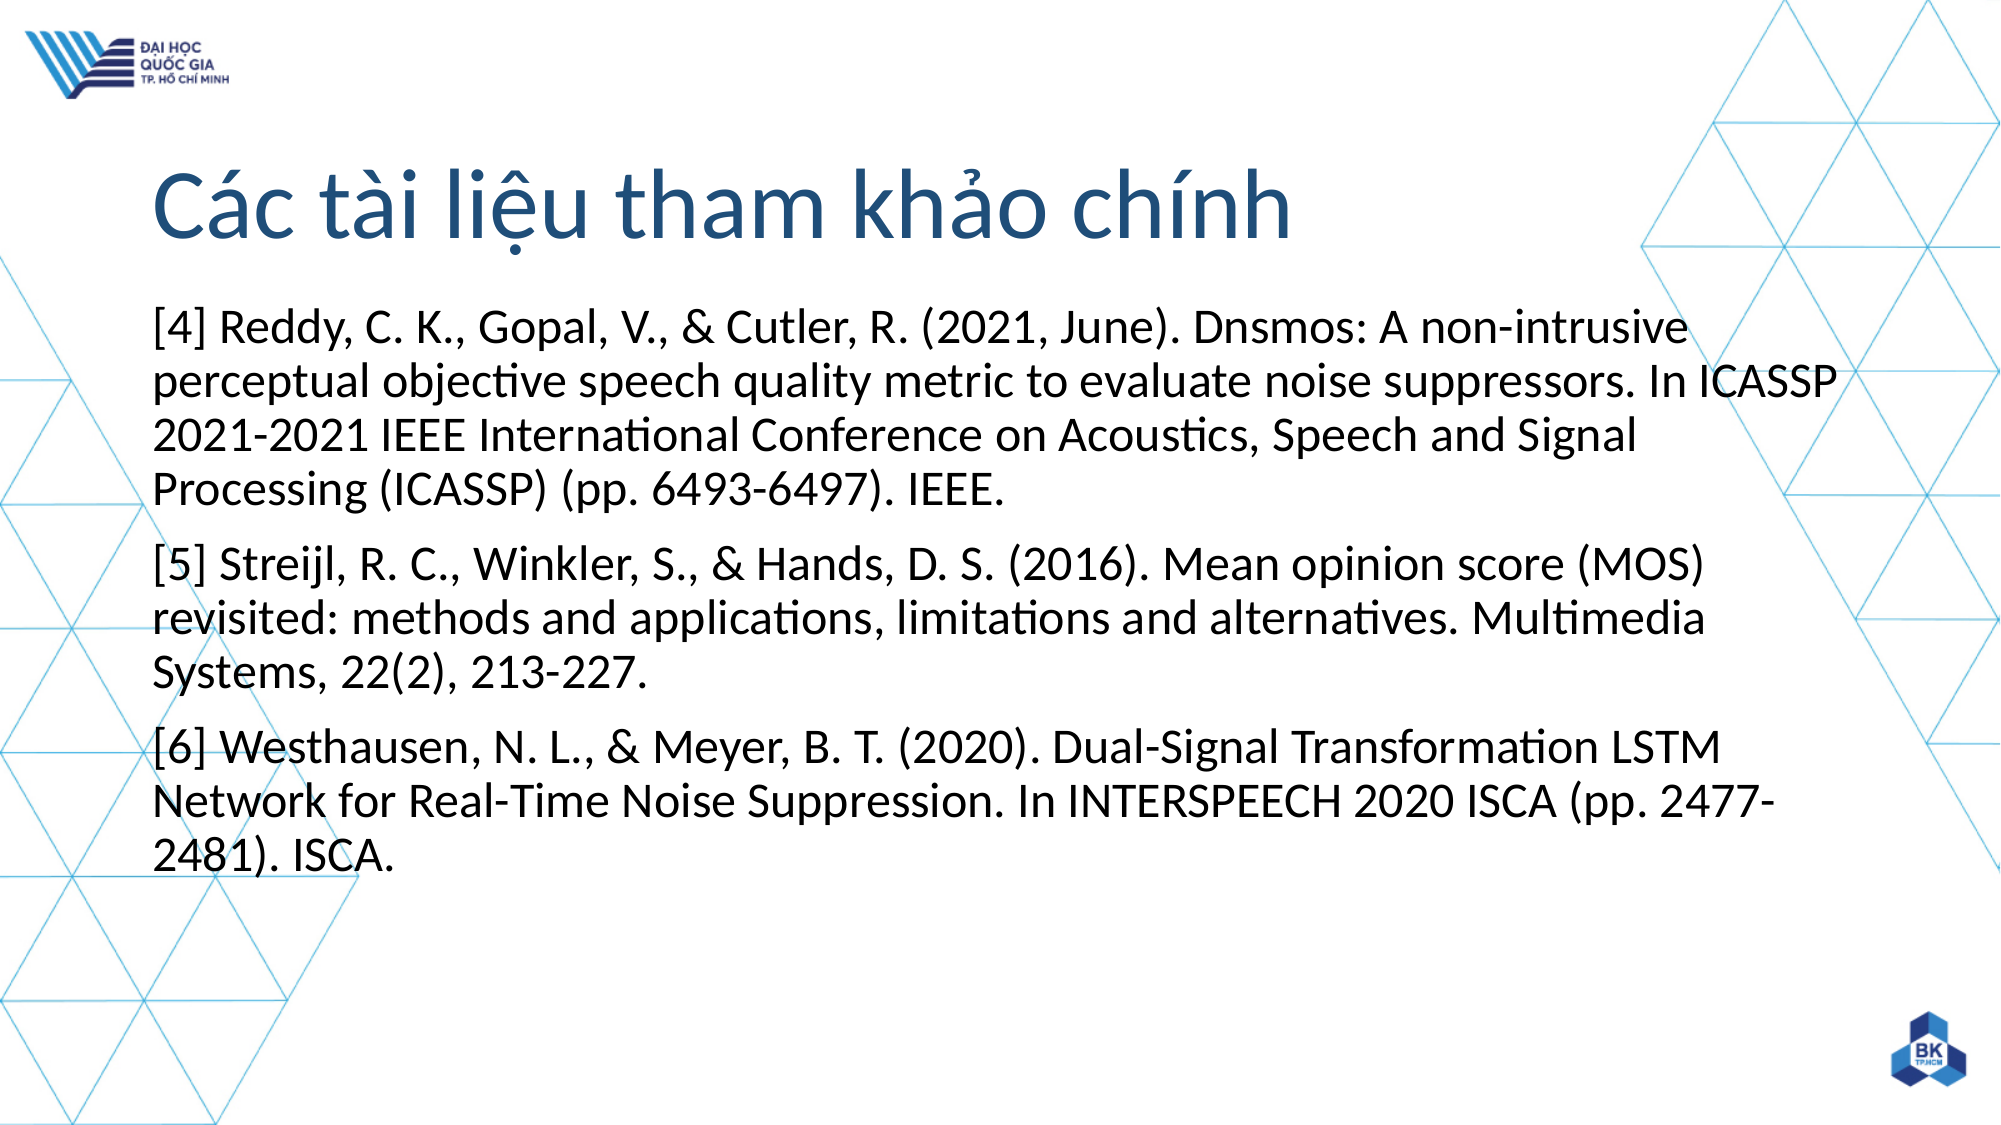

# Các tài liệu tham khảo chính
[4] Reddy, C. K., Gopal, V., & Cutler, R. (2021, June). Dnsmos: A non-intrusive perceptual objective speech quality metric to evaluate noise suppressors. In ICASSP 2021-2021 IEEE International Conference on Acoustics, Speech and Signal Processing (ICASSP) (pp. 6493-6497). IEEE.
[5] Streijl, R. C., Winkler, S., & Hands, D. S. (2016). Mean opinion score (MOS) revisited: methods and applications, limitations and alternatives. Multimedia Systems, 22(2), 213-227.
[6] Westhausen, N. L., & Meyer, B. T. (2020). Dual-Signal Transformation LSTM Network for Real-Time Noise Suppression. In INTERSPEECH 2020 ISCA (pp. 2477-2481). ISCA.
112